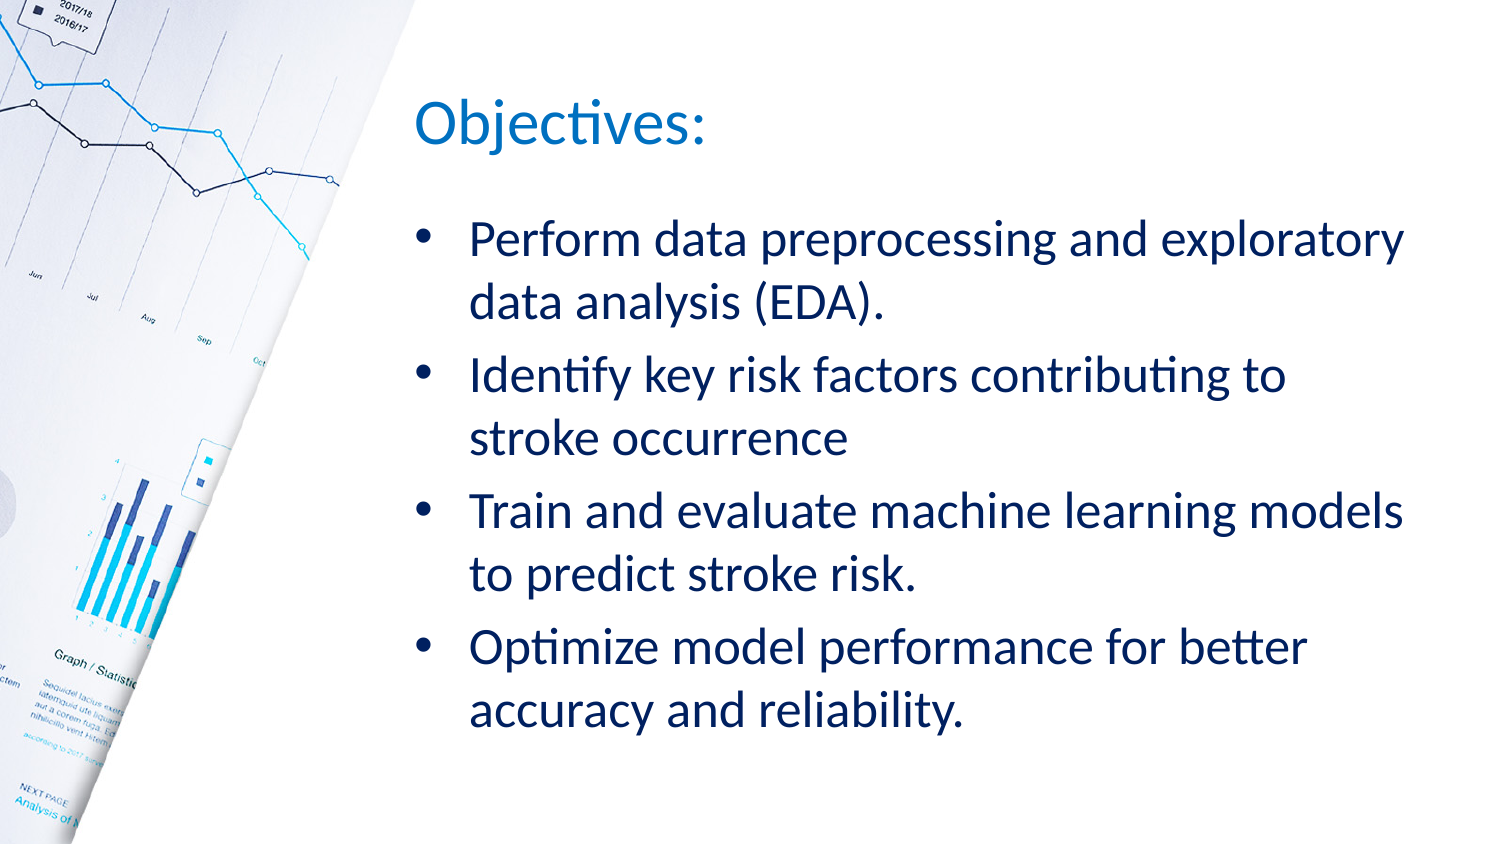

# Objectives:
Perform data preprocessing and exploratory data analysis (EDA).
Identify key risk factors contributing to stroke occurrence
Train and evaluate machine learning models to predict stroke risk.
Optimize model performance for better accuracy and reliability.